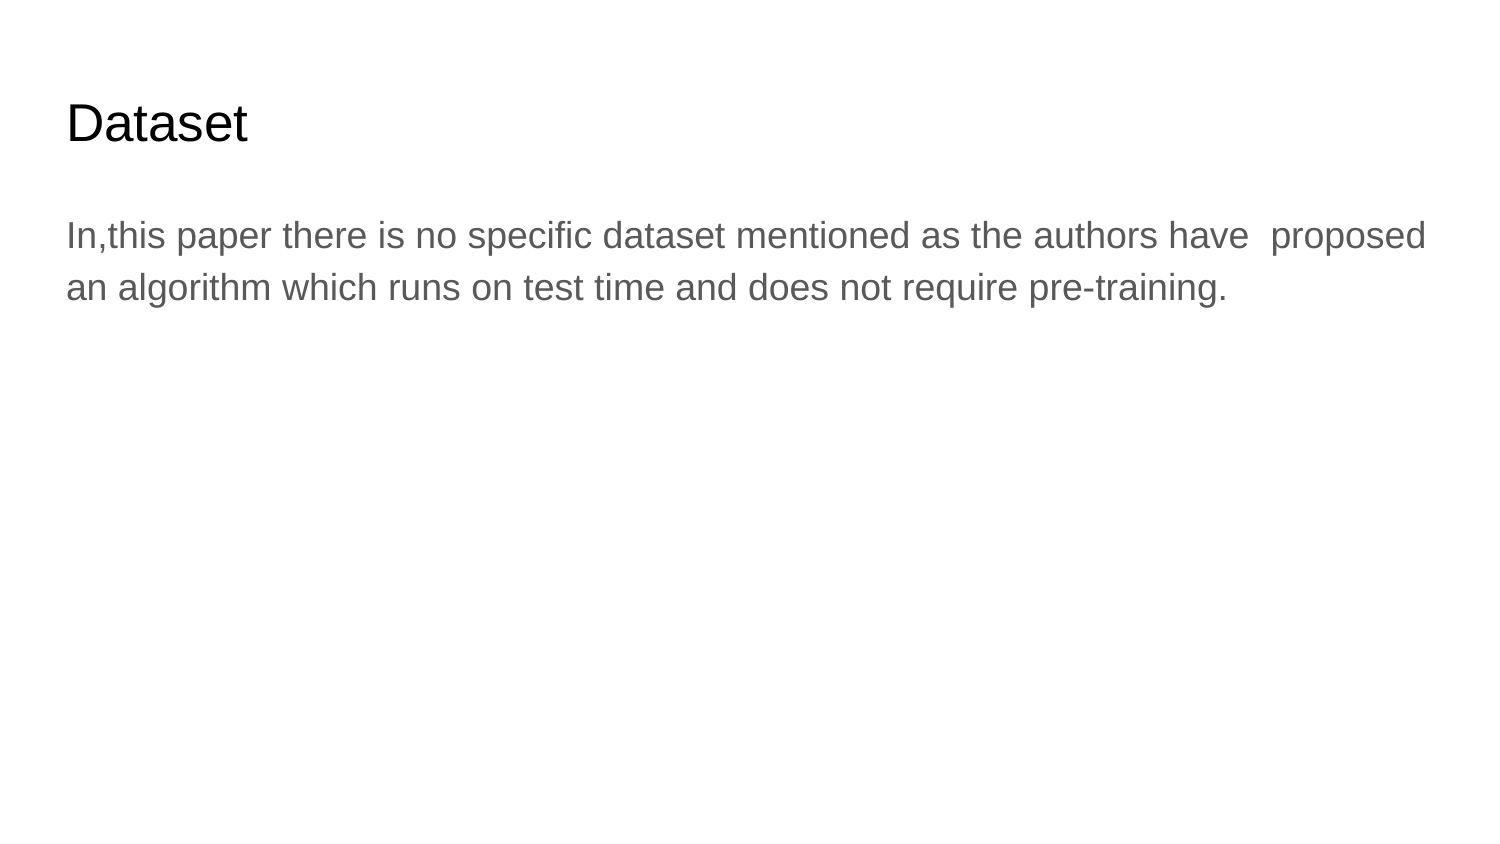

# Dataset
In,this paper there is no specific dataset mentioned as the authors have  proposed an algorithm which runs on test time and does not require pre-training.